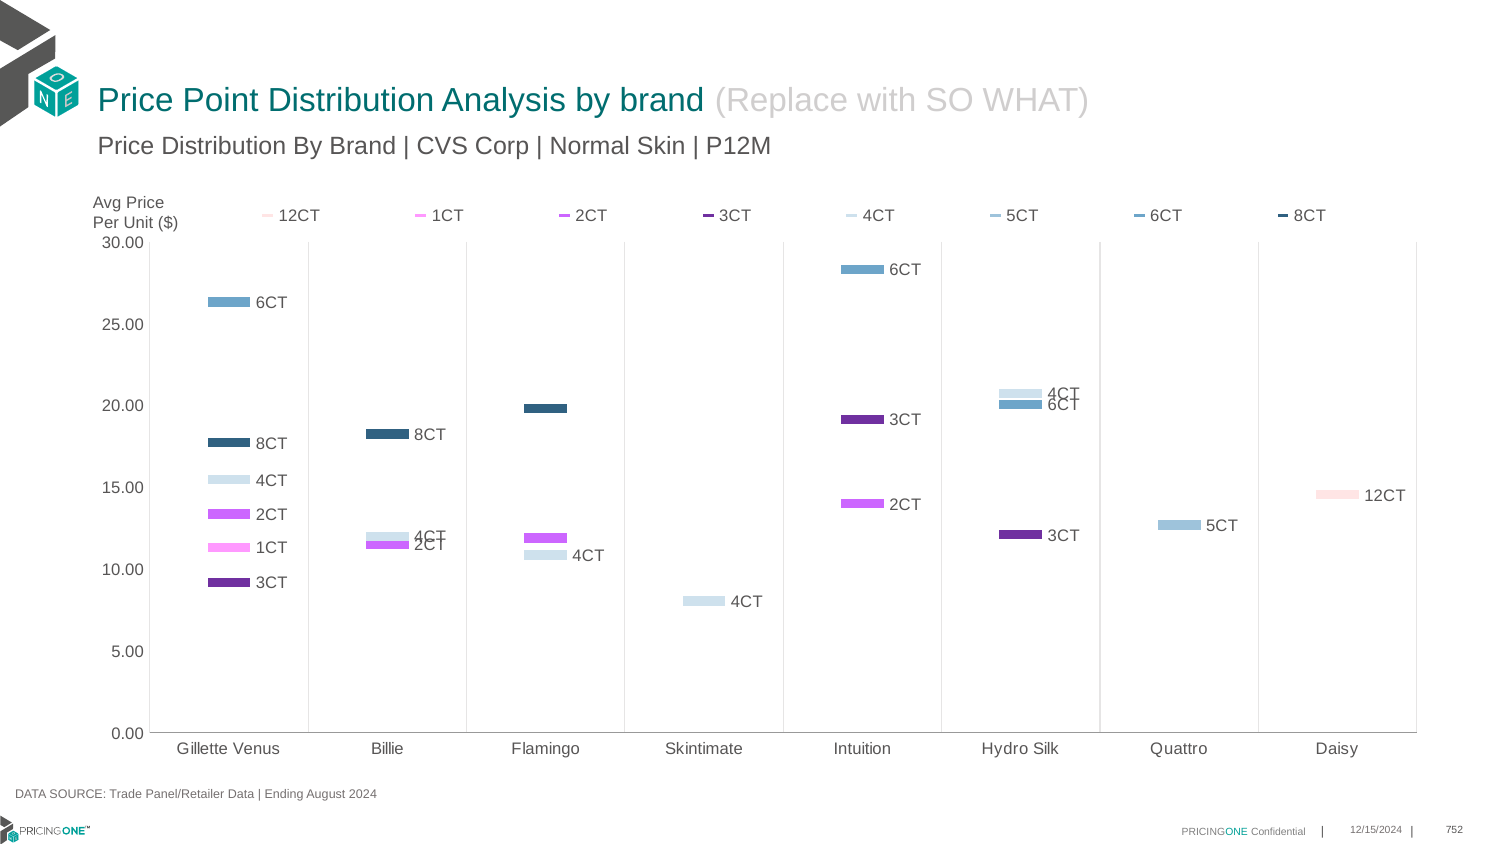

# Price Point Distribution Analysis by brand (Replace with SO WHAT)
Price Distribution By Brand | CVS Corp | Normal Skin | P12M

### Chart

| Category | 12CT | 1CT | 2CT | 3CT | 4CT | 5CT | 6CT | 8CT |
|---|---|---|---|---|---|---|---|---|
| Gillette Venus | None | 11.307306951133157 | 13.360949472549663 | 9.191203240274012 | 15.464510902771517 | None | 26.335647989588328 | 17.720908722109534 |
| Billie | None | None | 11.537165123005963 | None | 12.001885592593688 | None | None | 18.26923076923077 |
| Flamingo | None | None | 11.894361509936294 | None | 10.852938763026565 | None | None | 19.81335032971343 |
| Skintimate | None | None | None | None | 8.044547894010668 | None | None | None |
| Intuition | None | None | 14.003697792563953 | 19.147705750145207 | None | None | 28.308864318553137 | None |
| Hydro Silk | None | None | None | 12.106711990935146 | 20.730606637074615 | None | 20.063277858176555 | None |
| Quattro | None | None | None | None | None | 12.693506378846068 | None | None |
| Daisy | 14.548450671036706 | None | None | None | None | None | None | None |
Avg Price
Per Unit ($)
DATA SOURCE: Trade Panel/Retailer Data | Ending August 2024
12/15/2024
752